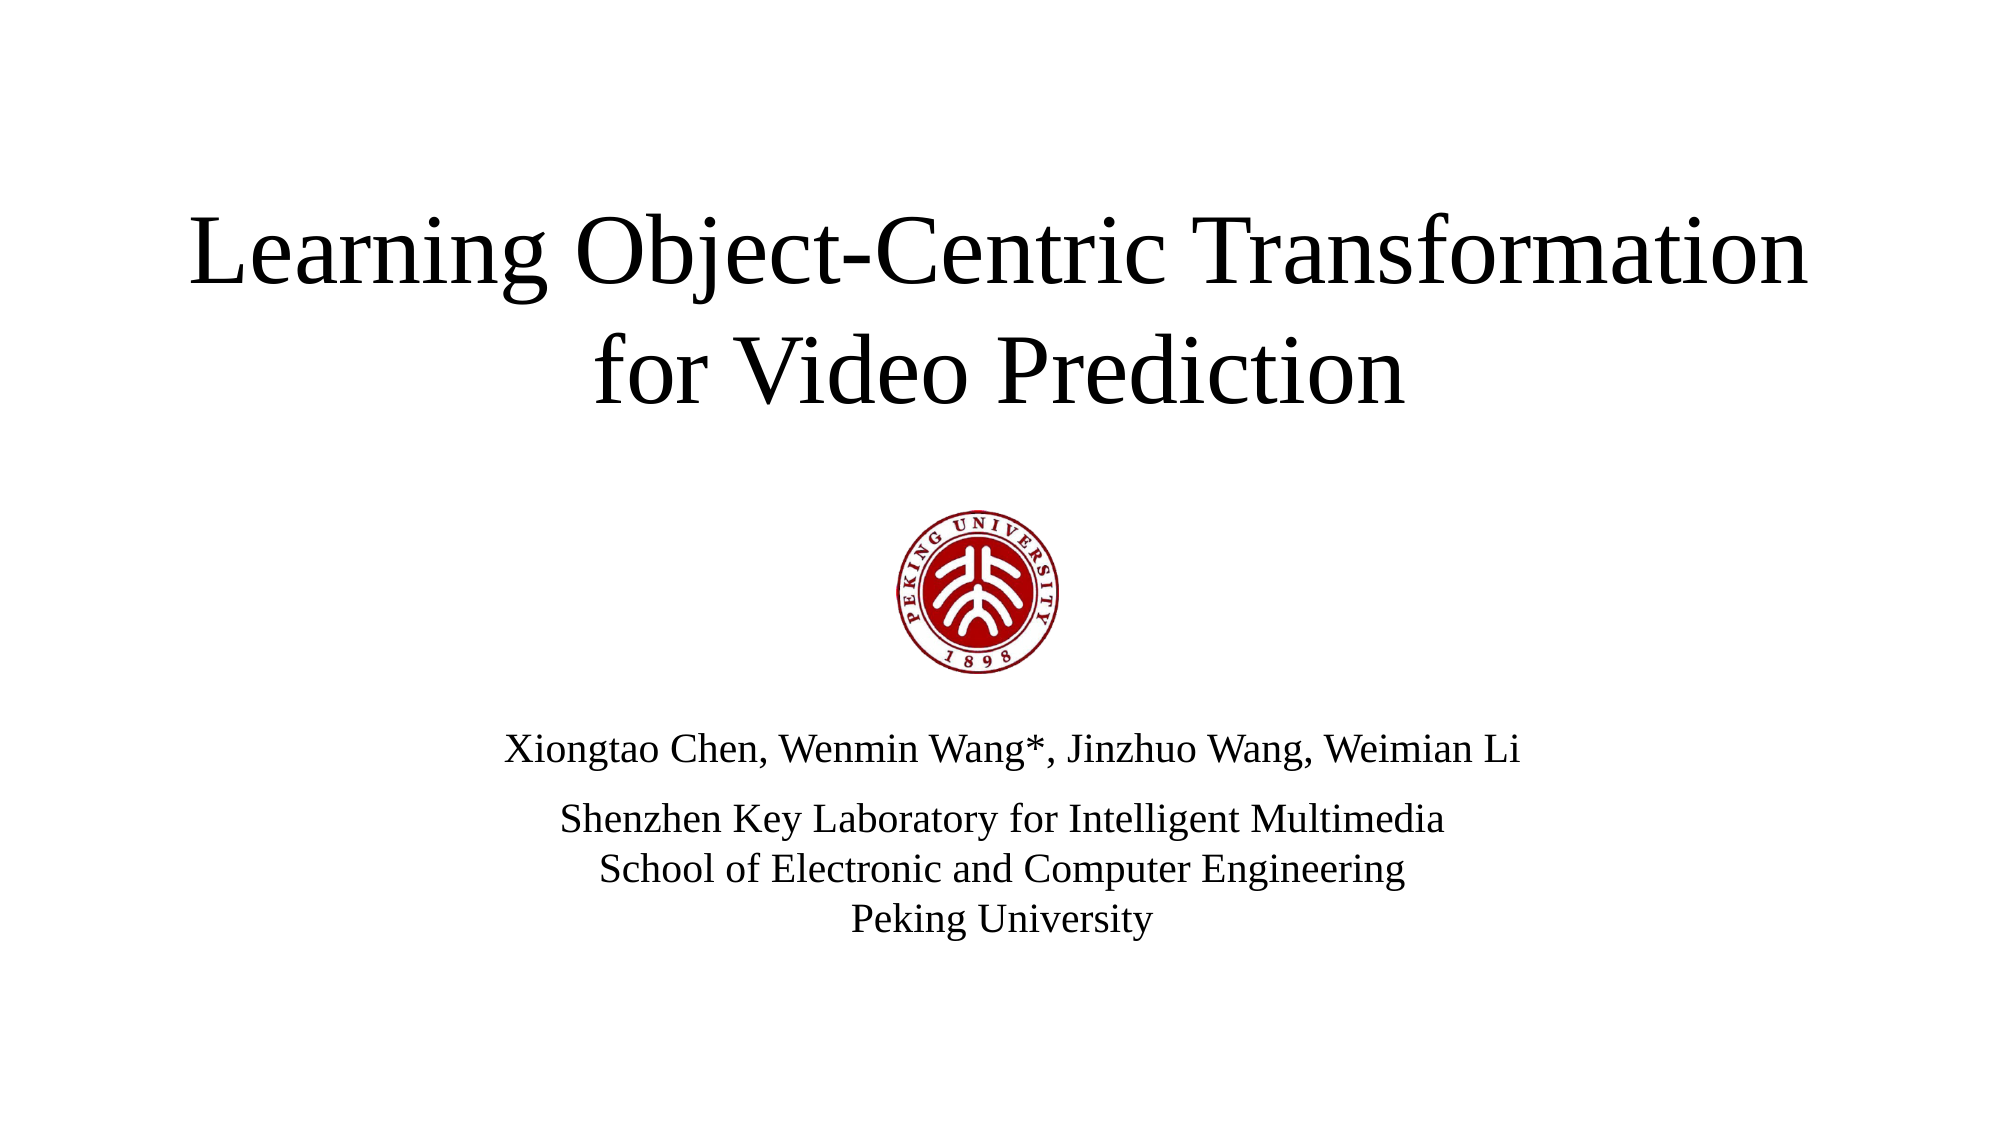

Learning Object-Centric Transformation for Video Prediction
Xiongtao Chen, Wenmin Wang*, Jinzhuo Wang, Weimian Li